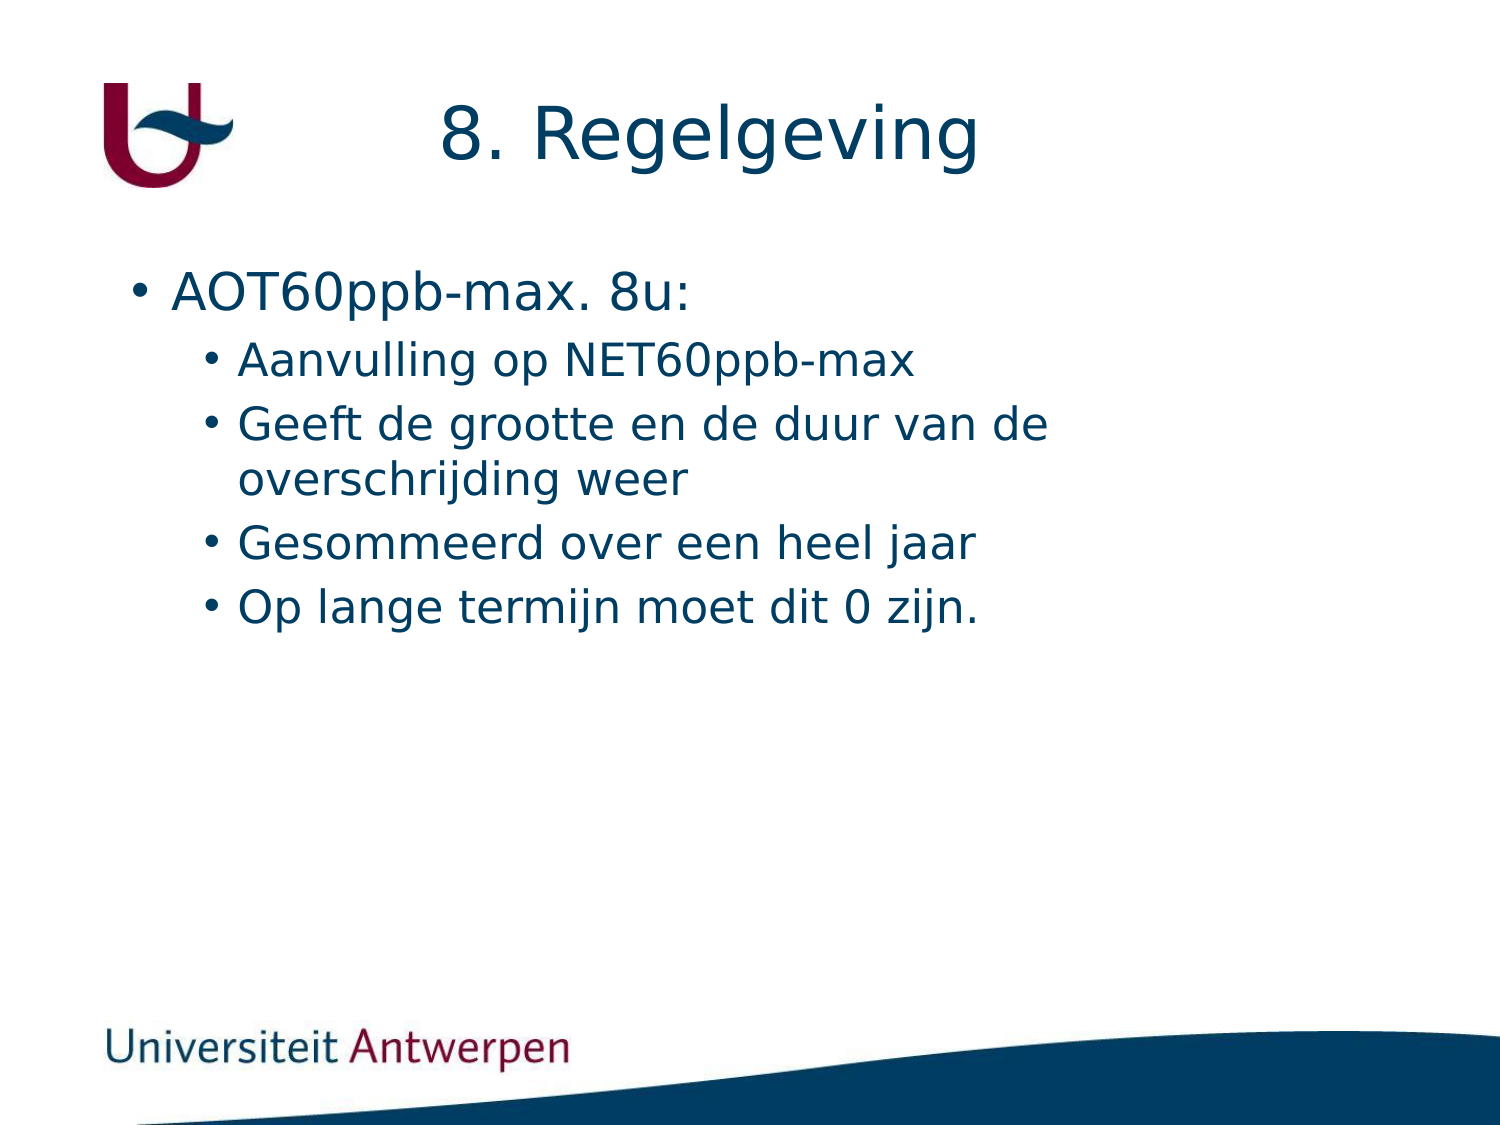

# 8. Regelgeving
AOT60ppb-max. 8u:
Aanvulling op NET60ppb-max
Geeft de grootte en de duur van de overschrijding weer
Gesommeerd over een heel jaar
Op lange termijn moet dit 0 zijn.